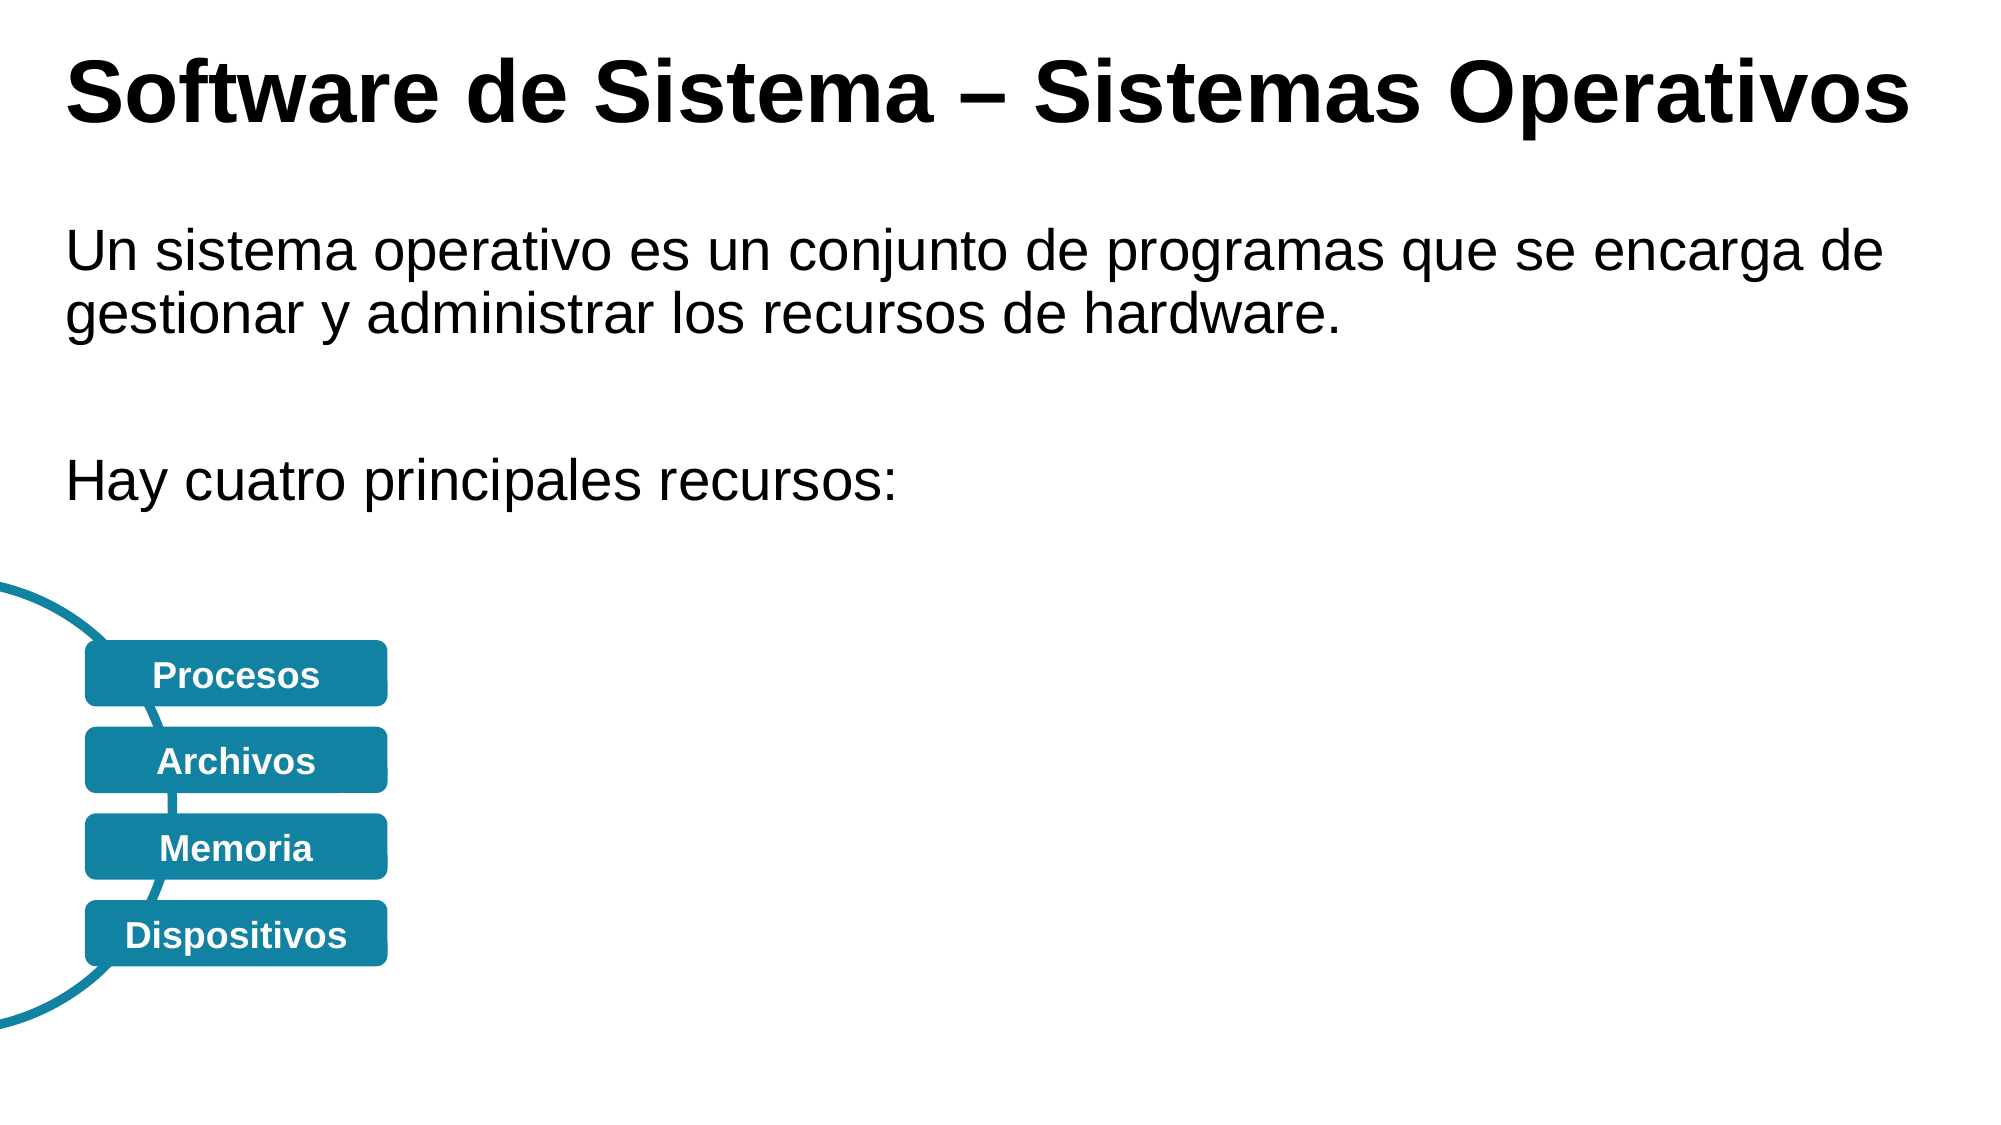

# Software de Sistema – Sistemas Operativos
Un sistema operativo es un conjunto de programas que se encarga de gestionar y administrar los recursos de hardware.

Hay cuatro principales recursos:

Procesos
Archivos
Memoria
Dispositivos